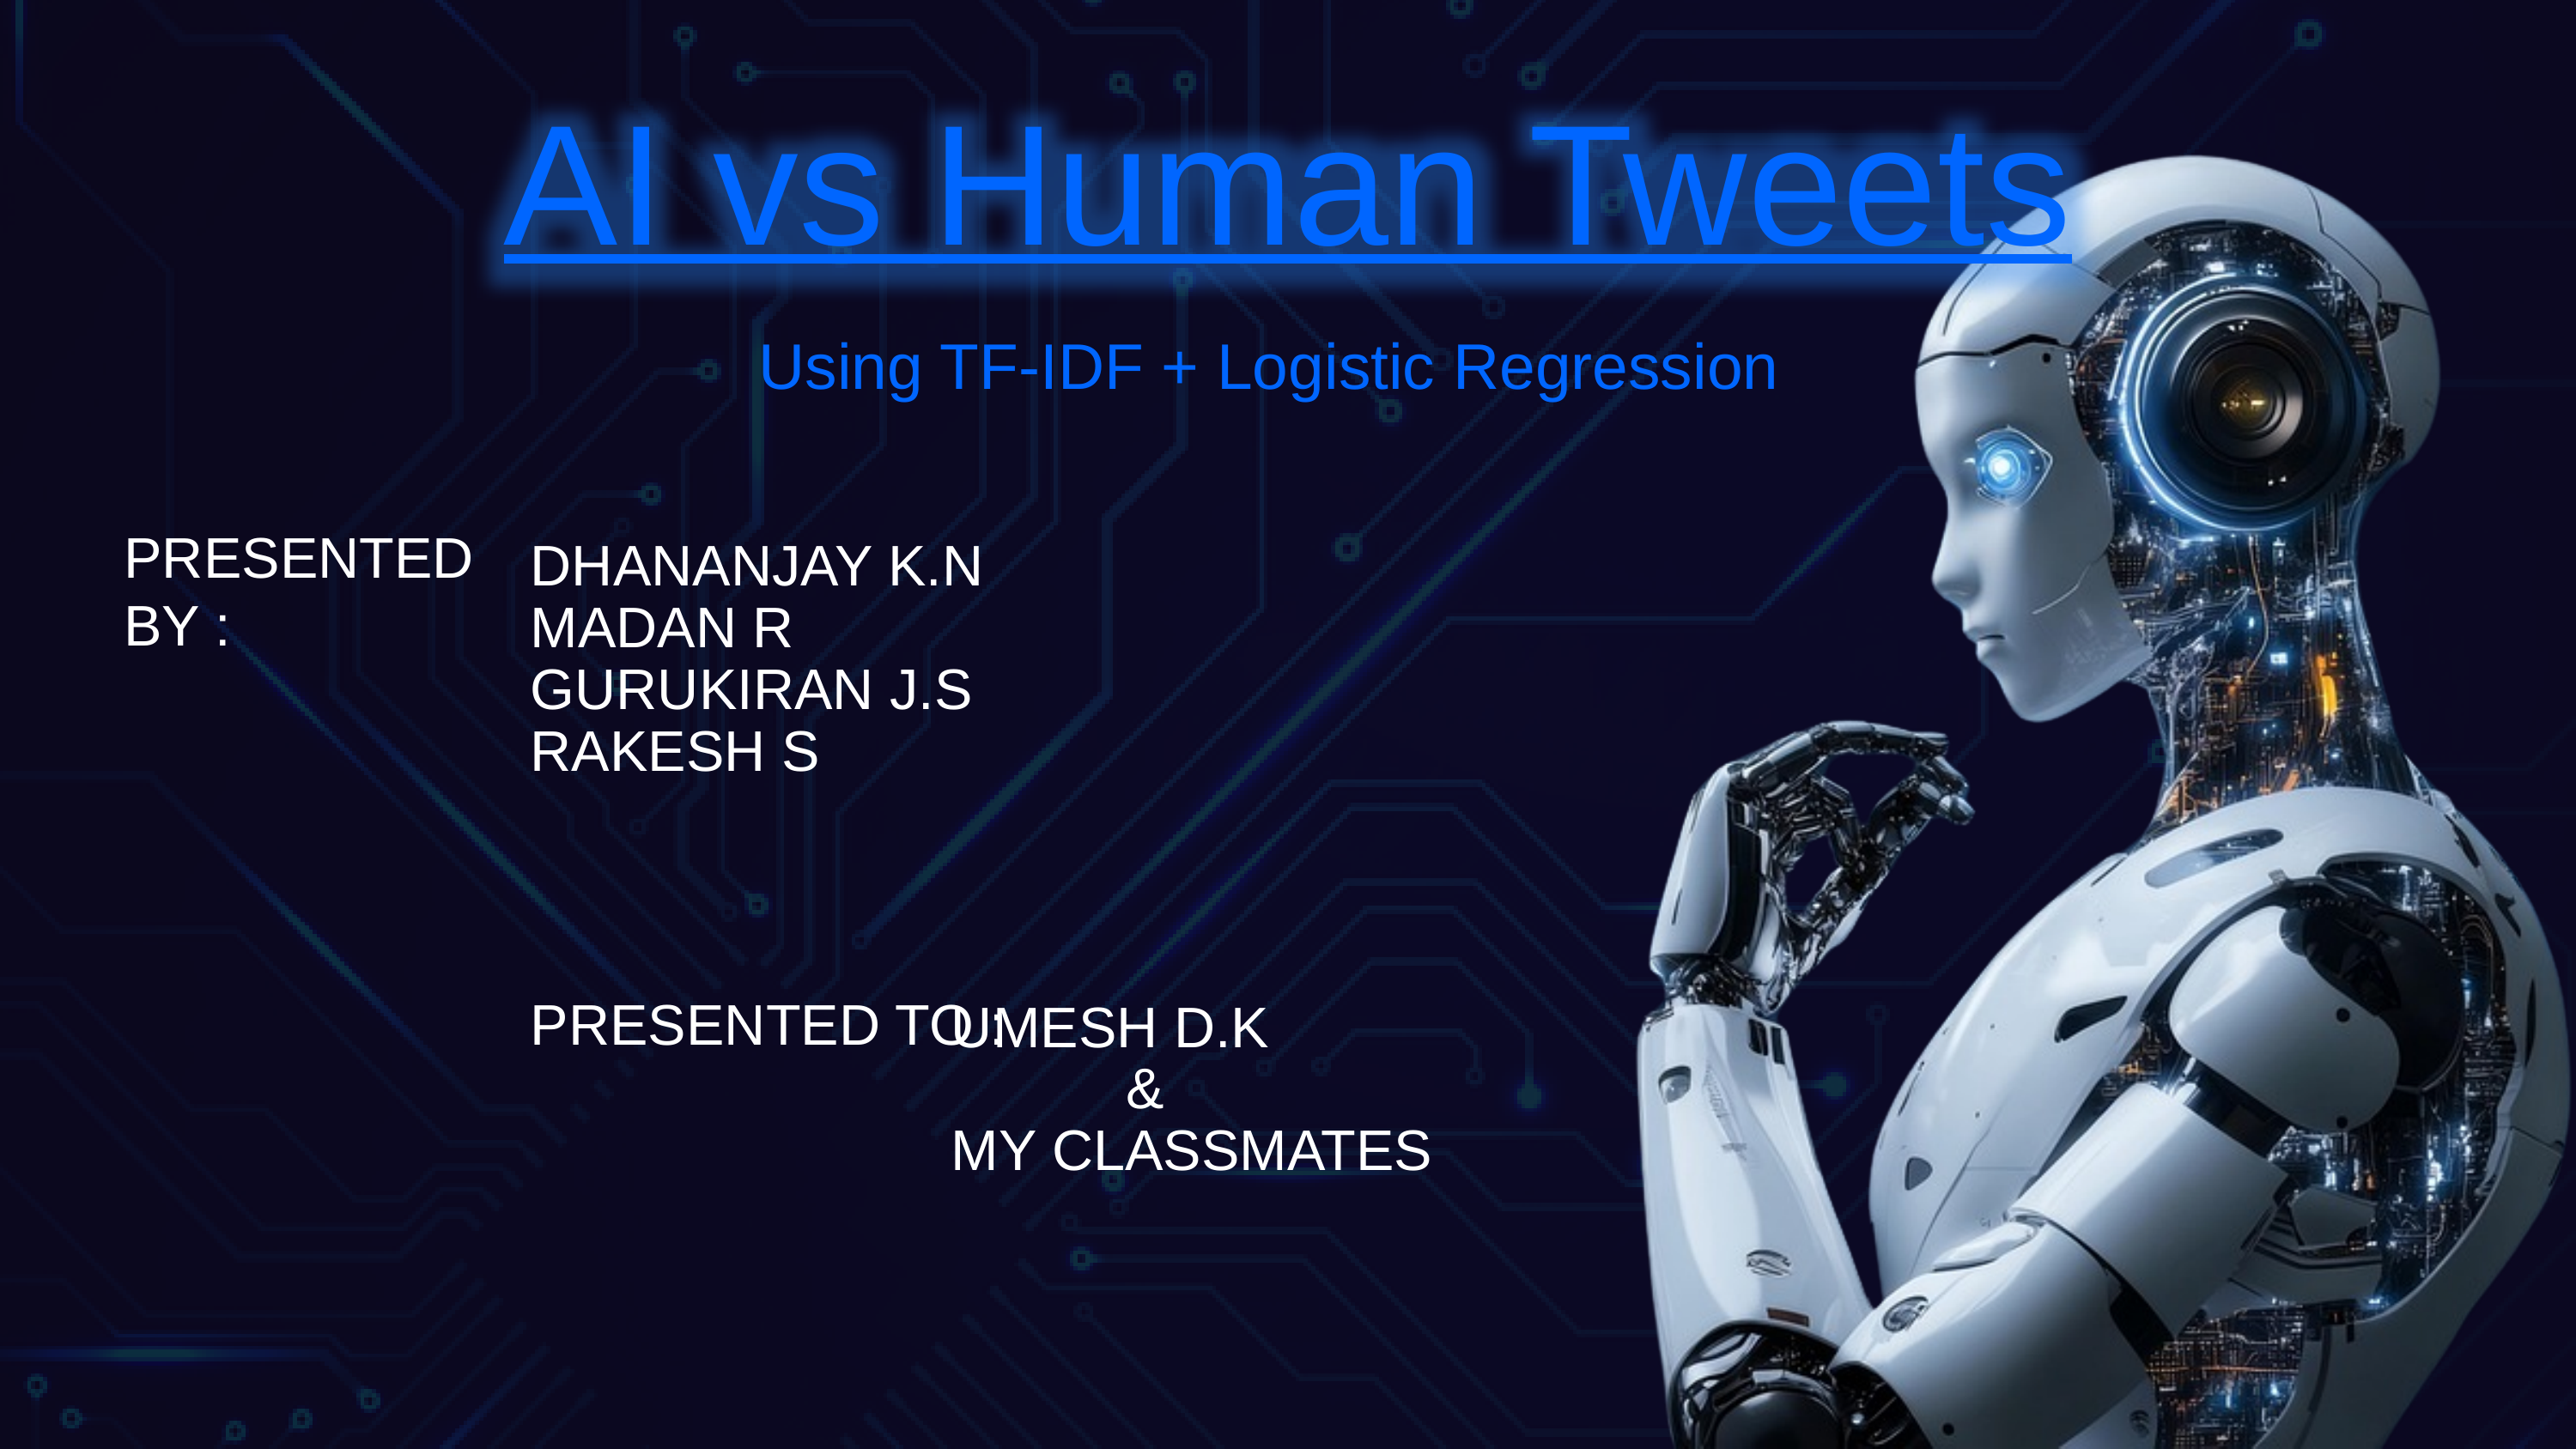

AI vs Human Tweets

Using TF-IDF + Logistic Regression
PRESENTED BY :
DHANANJAY K.N
MADAN R
GURUKIRAN J.S
RAKESH S
PRESENTED TO :
UMESH D.K
           &
MY CLASSMATES